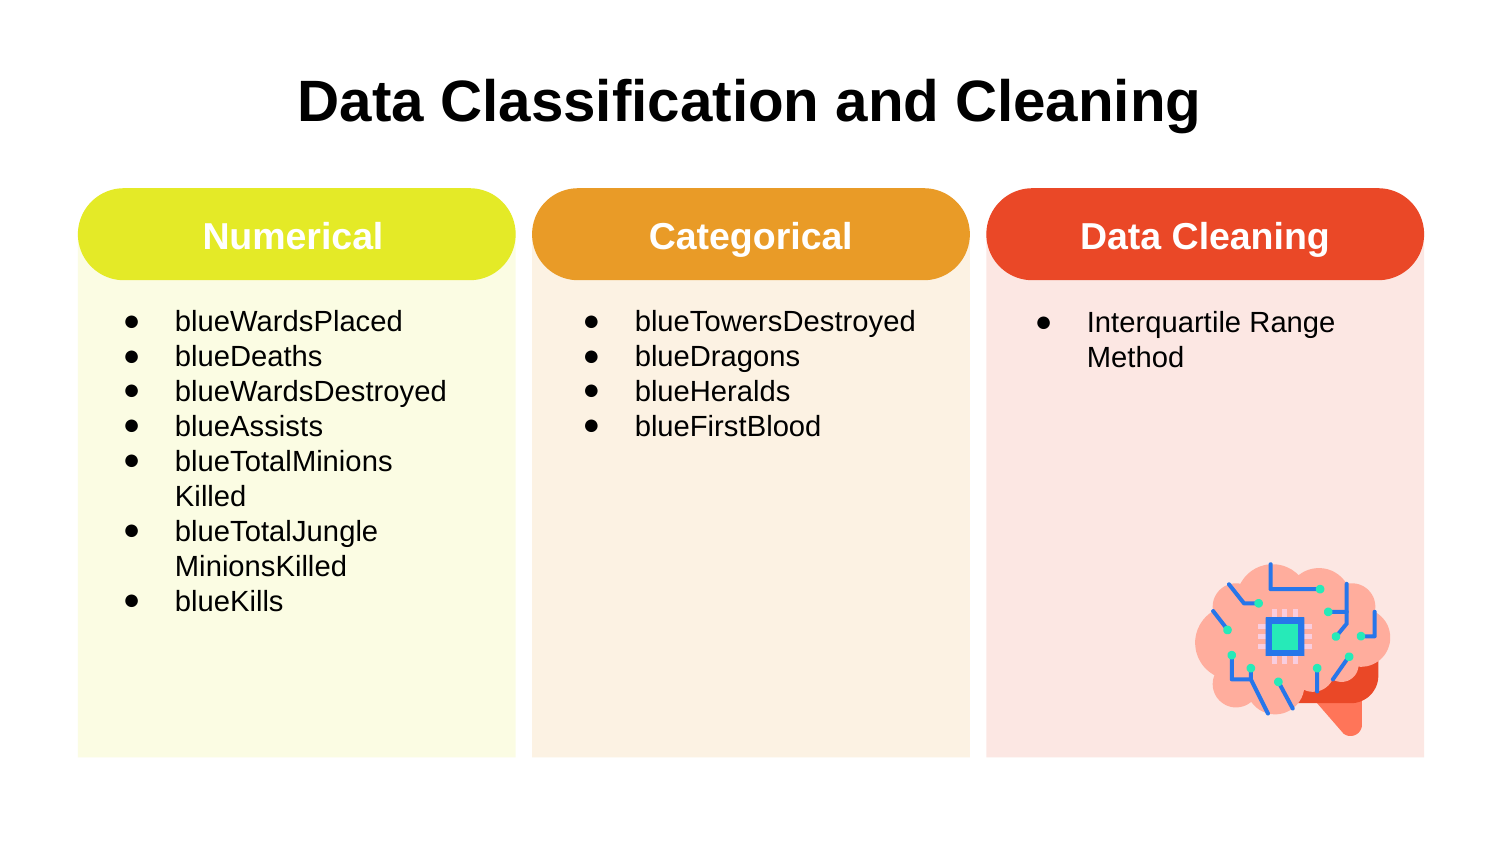

# Data Classification and Cleaning

Numerical
blueWardsPlaced
blueDeaths
blueWardsDestroyed
blueAssists
blueTotalMinions
Killed
blueTotalJungle
MinionsKilled
blueKills
Categorical
blueTowersDestroyed
blueDragons
blueHeralds
blueFirstBlood

Data Cleaning
Interquartile Range Method